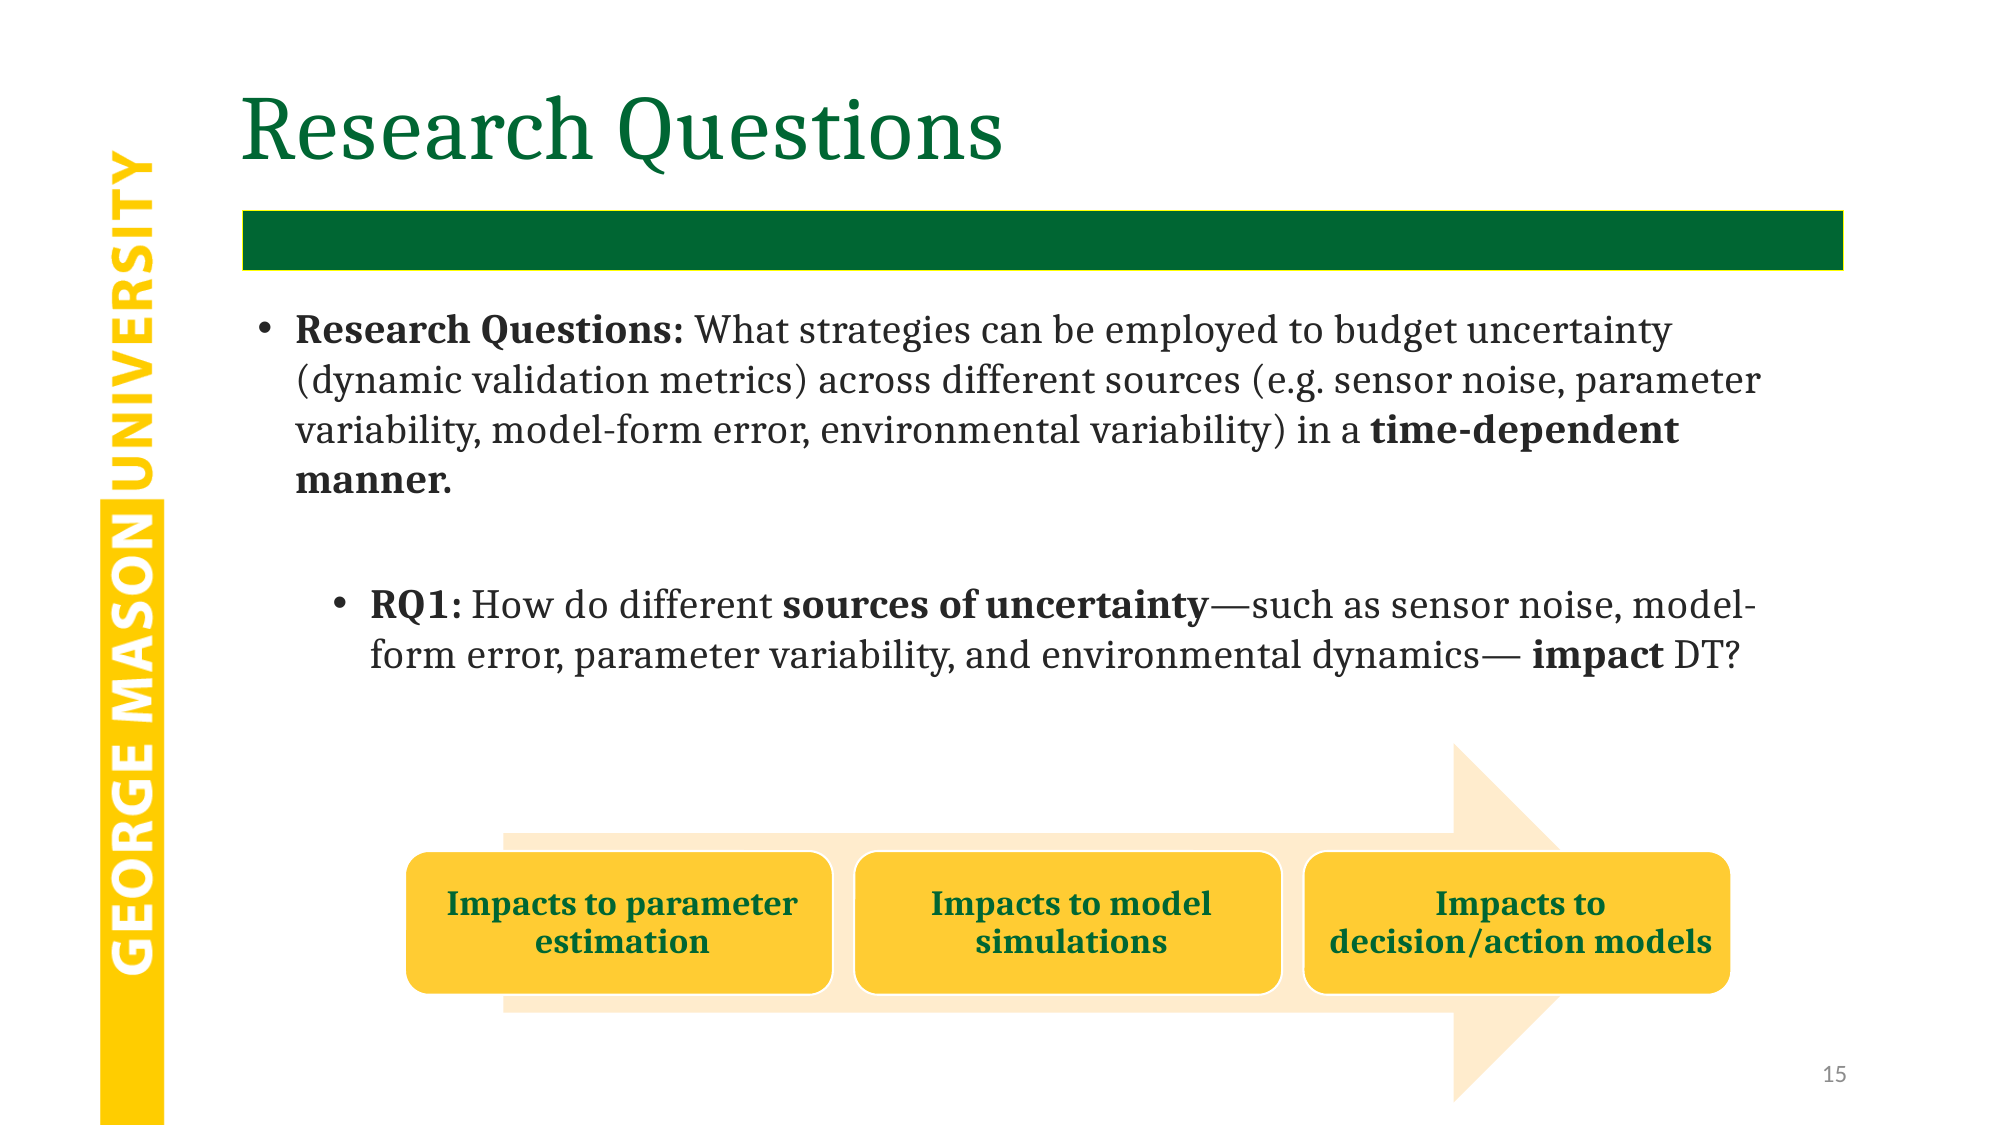

# Research Questions
Research Questions: What strategies can be employed to budget uncertainty (dynamic validation metrics) across different sources (e.g. sensor noise, parameter variability, model-form error, environmental variability) in a time-dependent manner.

RQ1: How do different sources of uncertainty—such as sensor noise, model-form error, parameter variability, and environmental dynamics— impact DT?

Impacts to parameter estimation
Impacts to model simulations
Impacts to decision/action models
15